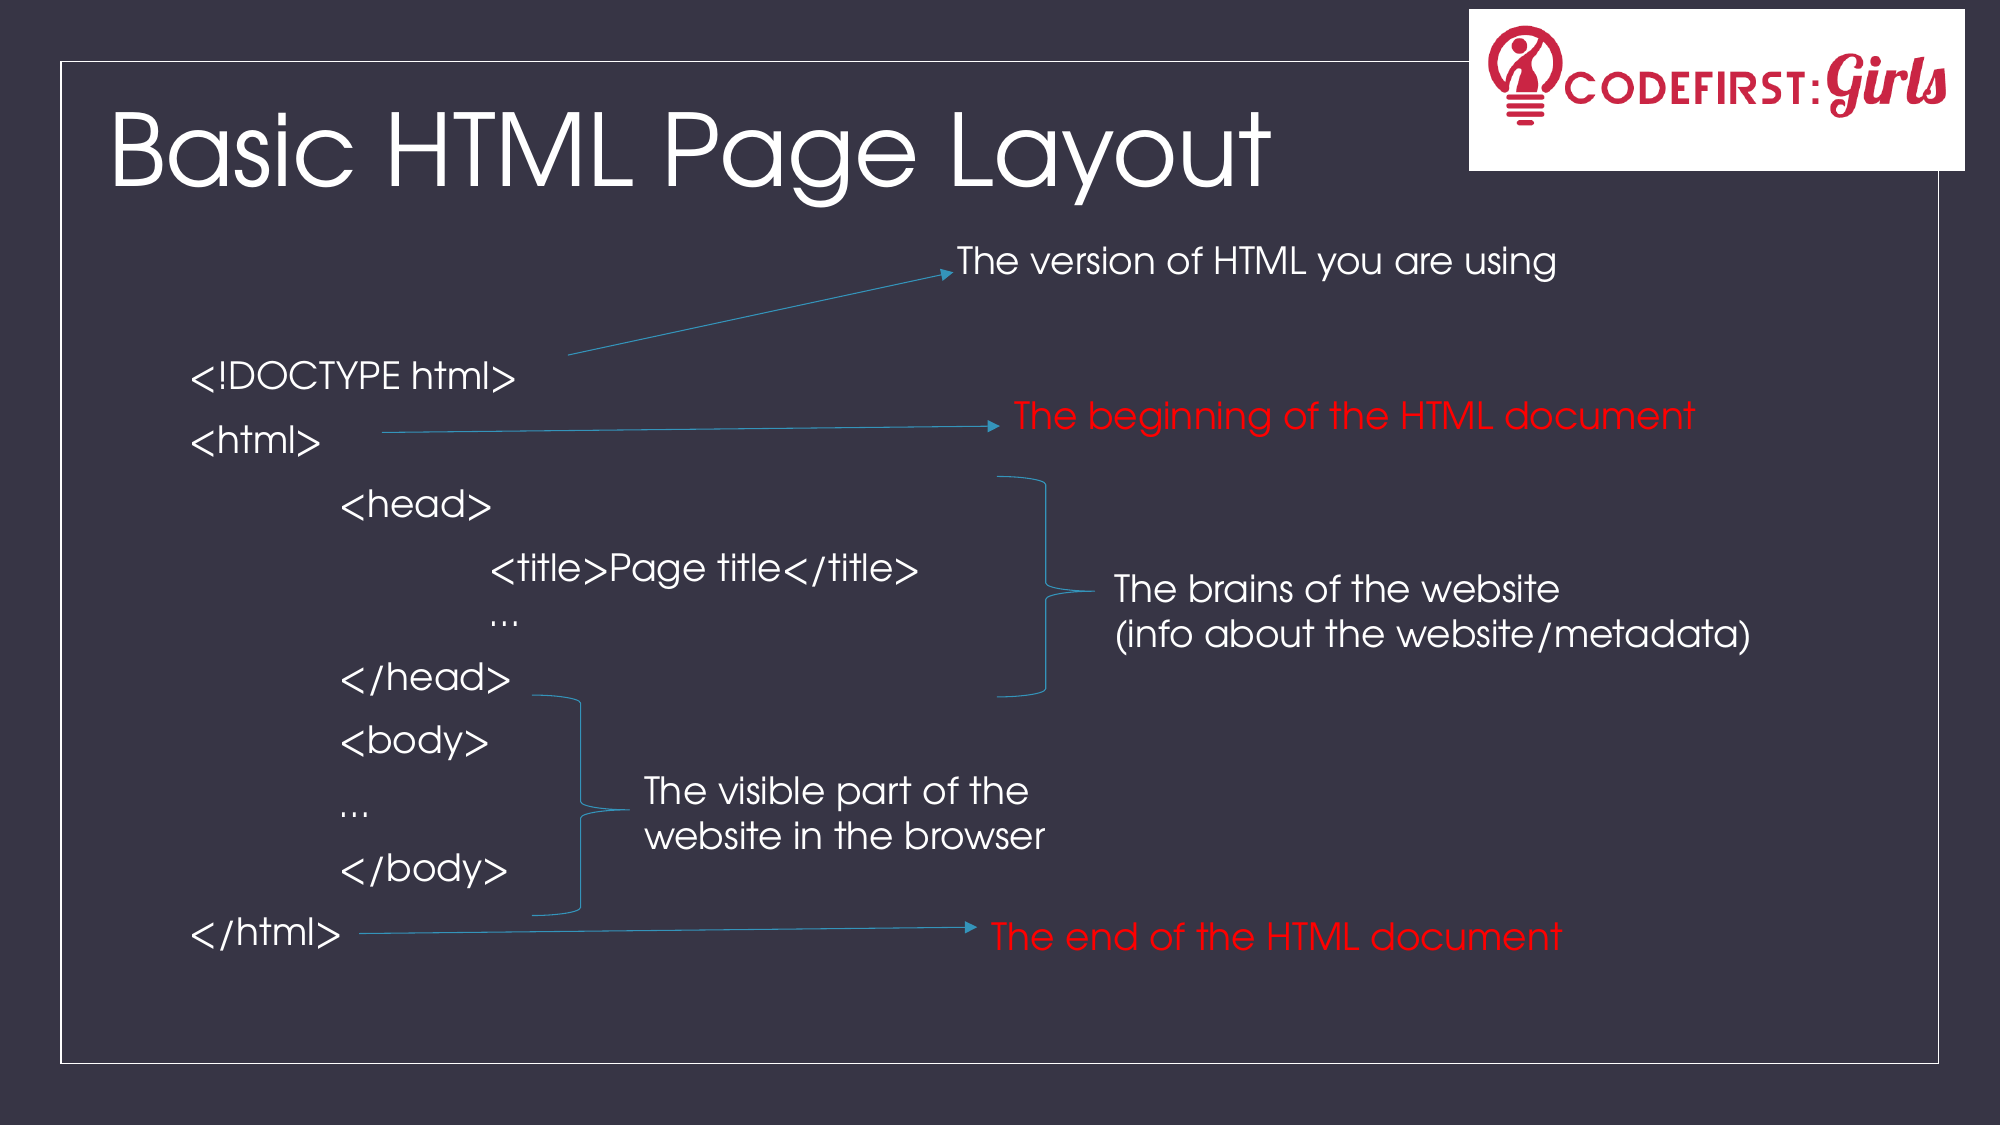

# Basic HTML Page Layout
The version of HTML you are using
<!DOCTYPE html>
<html>
	<head>
		<title>Page title</title>
		…
	</head>
	<body>
	…
	</body>
</html>
The beginning of the HTML document

The brains of the website
(info about the website/metadata)

The visible part of the website in the browser
The end of the HTML document